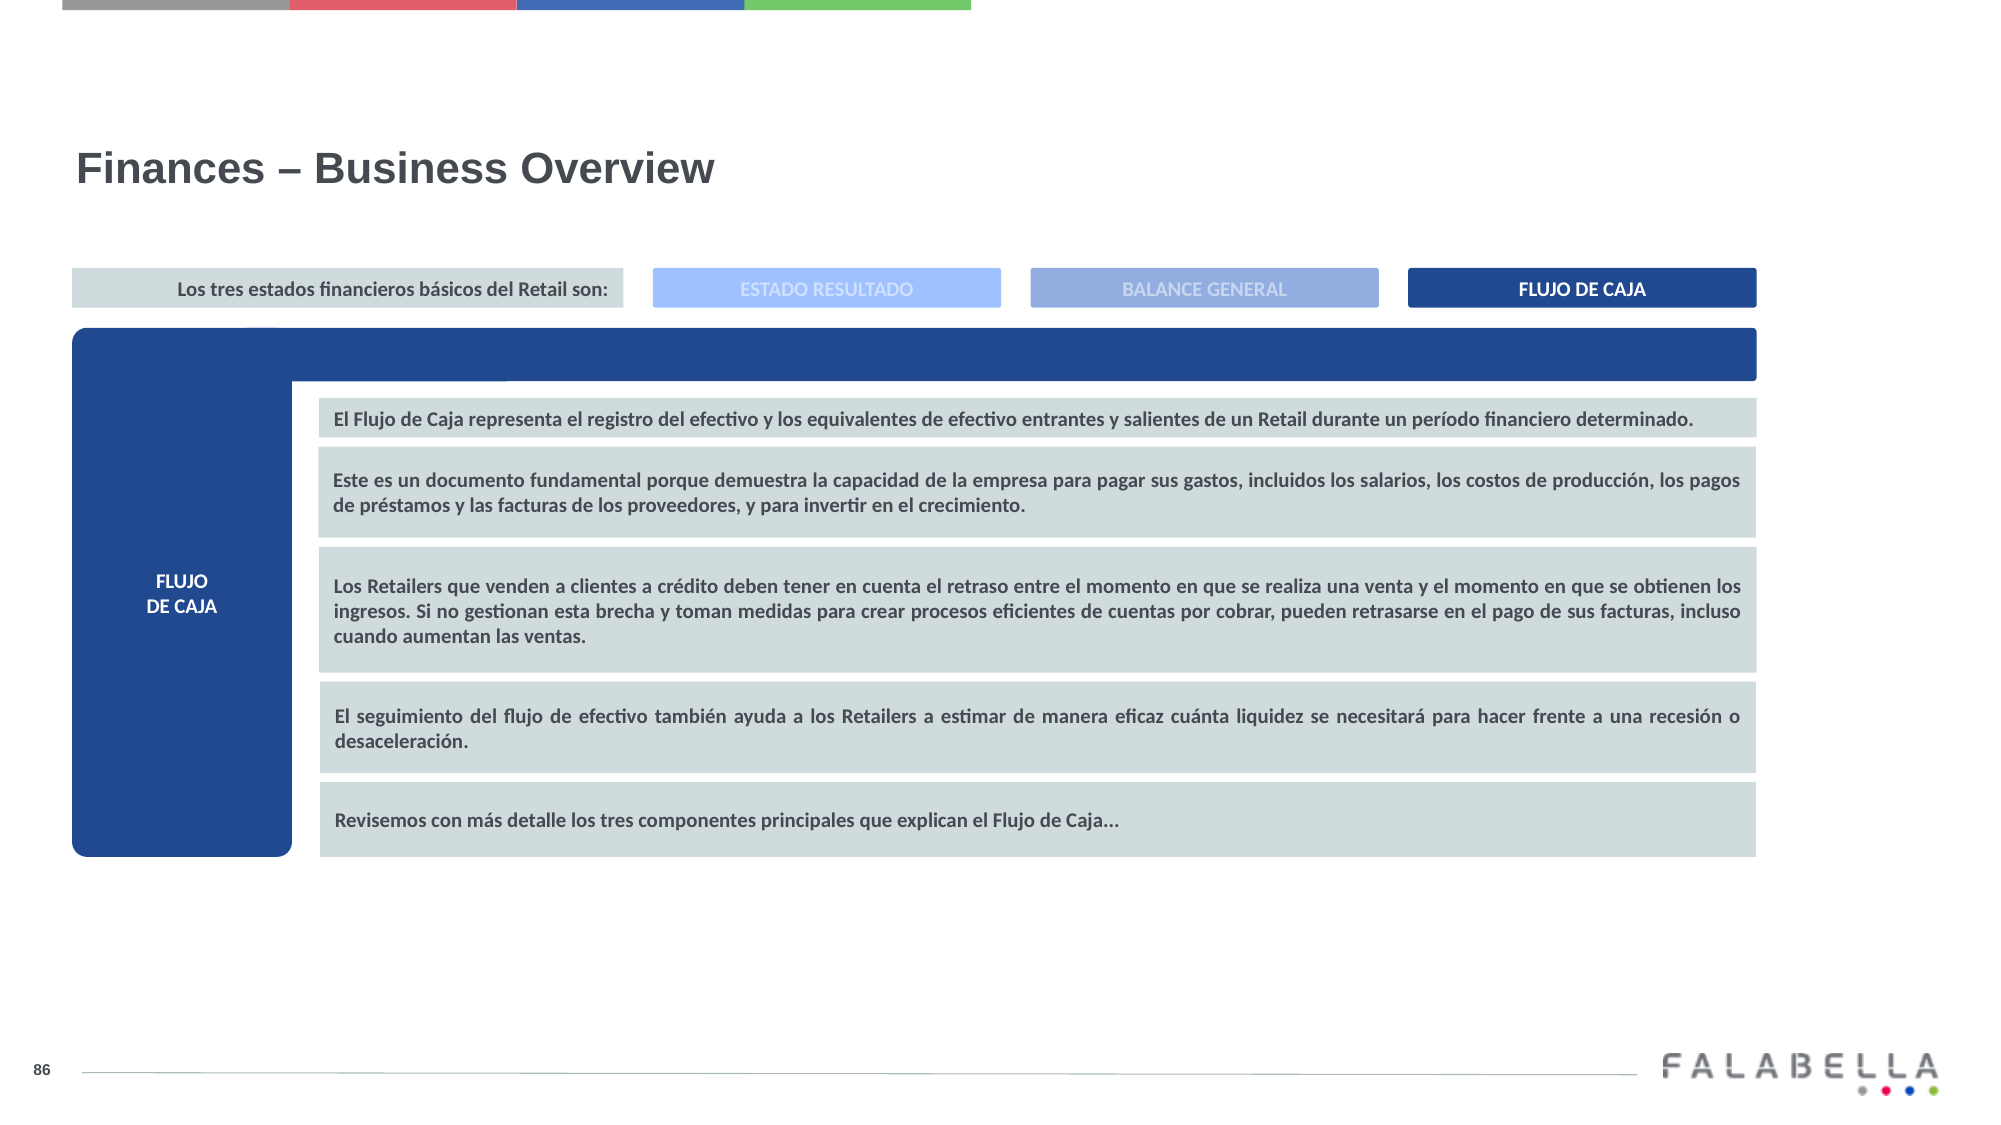

Finances – Business Overview
ESTADO RESULTADO
BALANCE GENERAL
FLUJO DE CAJA
Los tres estados financieros básicos del Retail son:
FLUJO
DE CAJA

El Flujo de Caja representa el registro del efectivo y los equivalentes de efectivo entrantes y salientes de un Retail durante un período financiero determinado.
Este es un documento fundamental porque demuestra la capacidad de la empresa para pagar sus gastos, incluidos los salarios, los costos de producción, los pagos de préstamos y las facturas de los proveedores, y para invertir en el crecimiento.
Los Retailers que venden a clientes a crédito deben tener en cuenta el retraso entre el momento en que se realiza una venta y el momento en que se obtienen los ingresos. Si no gestionan esta brecha y toman medidas para crear procesos eficientes de cuentas por cobrar, pueden retrasarse en el pago de sus facturas, incluso cuando aumentan las ventas.
El seguimiento del flujo de efectivo también ayuda a los Retailers a estimar de manera eficaz cuánta liquidez se necesitará para hacer frente a una recesión o desaceleración.
Revisemos con más detalle los tres componentes principales que explican el Flujo de Caja...